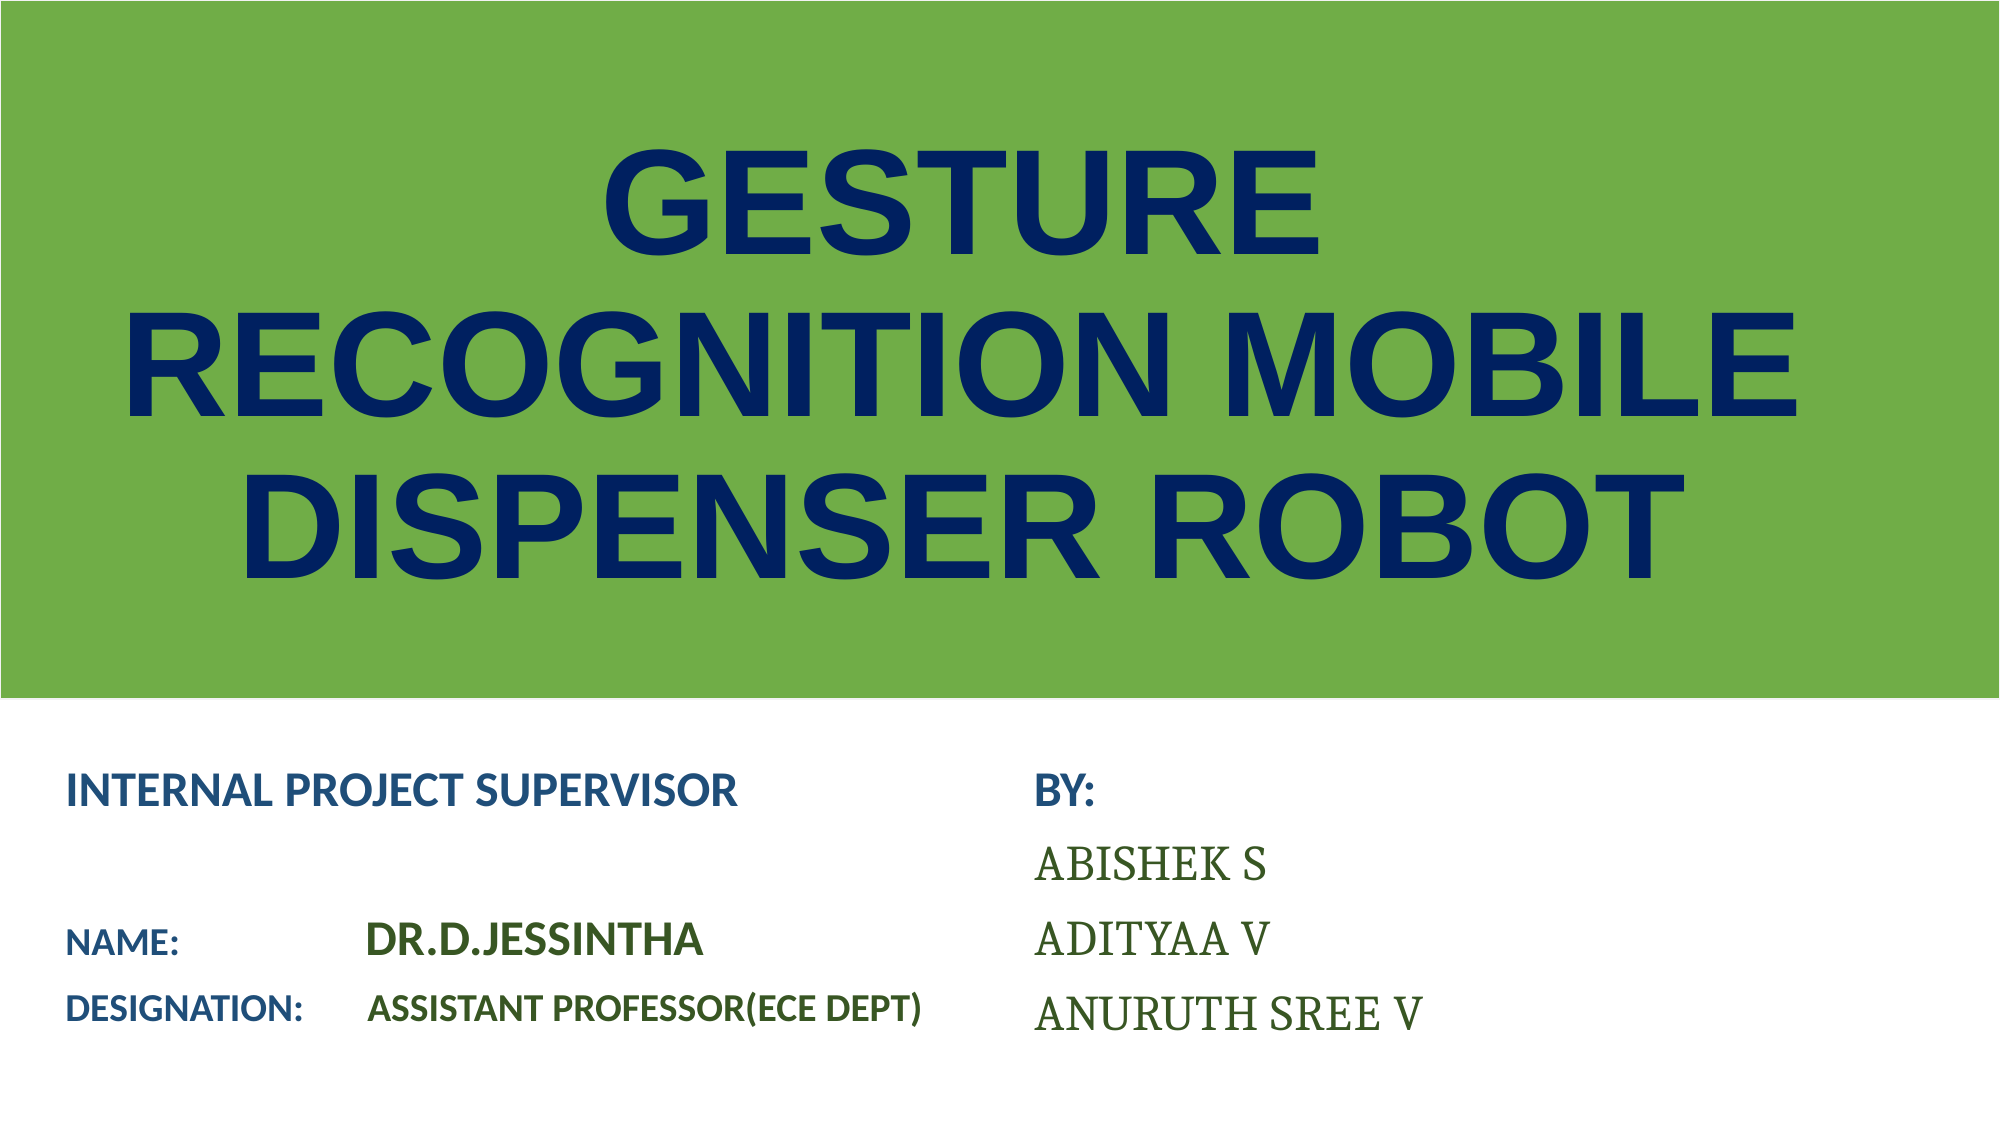

GESTURE RECOGNITION MOBILE DISPENSER ROBOT
INTERNAL PROJECT SUPERVISOR

NAME: 		DR.D.JESSINTHA
DESIGNATION:       ASSISTANT PROFESSOR(ECE DEPT)

BY:
ABISHEK S
ADITYAA V
ANURUTH SREE V